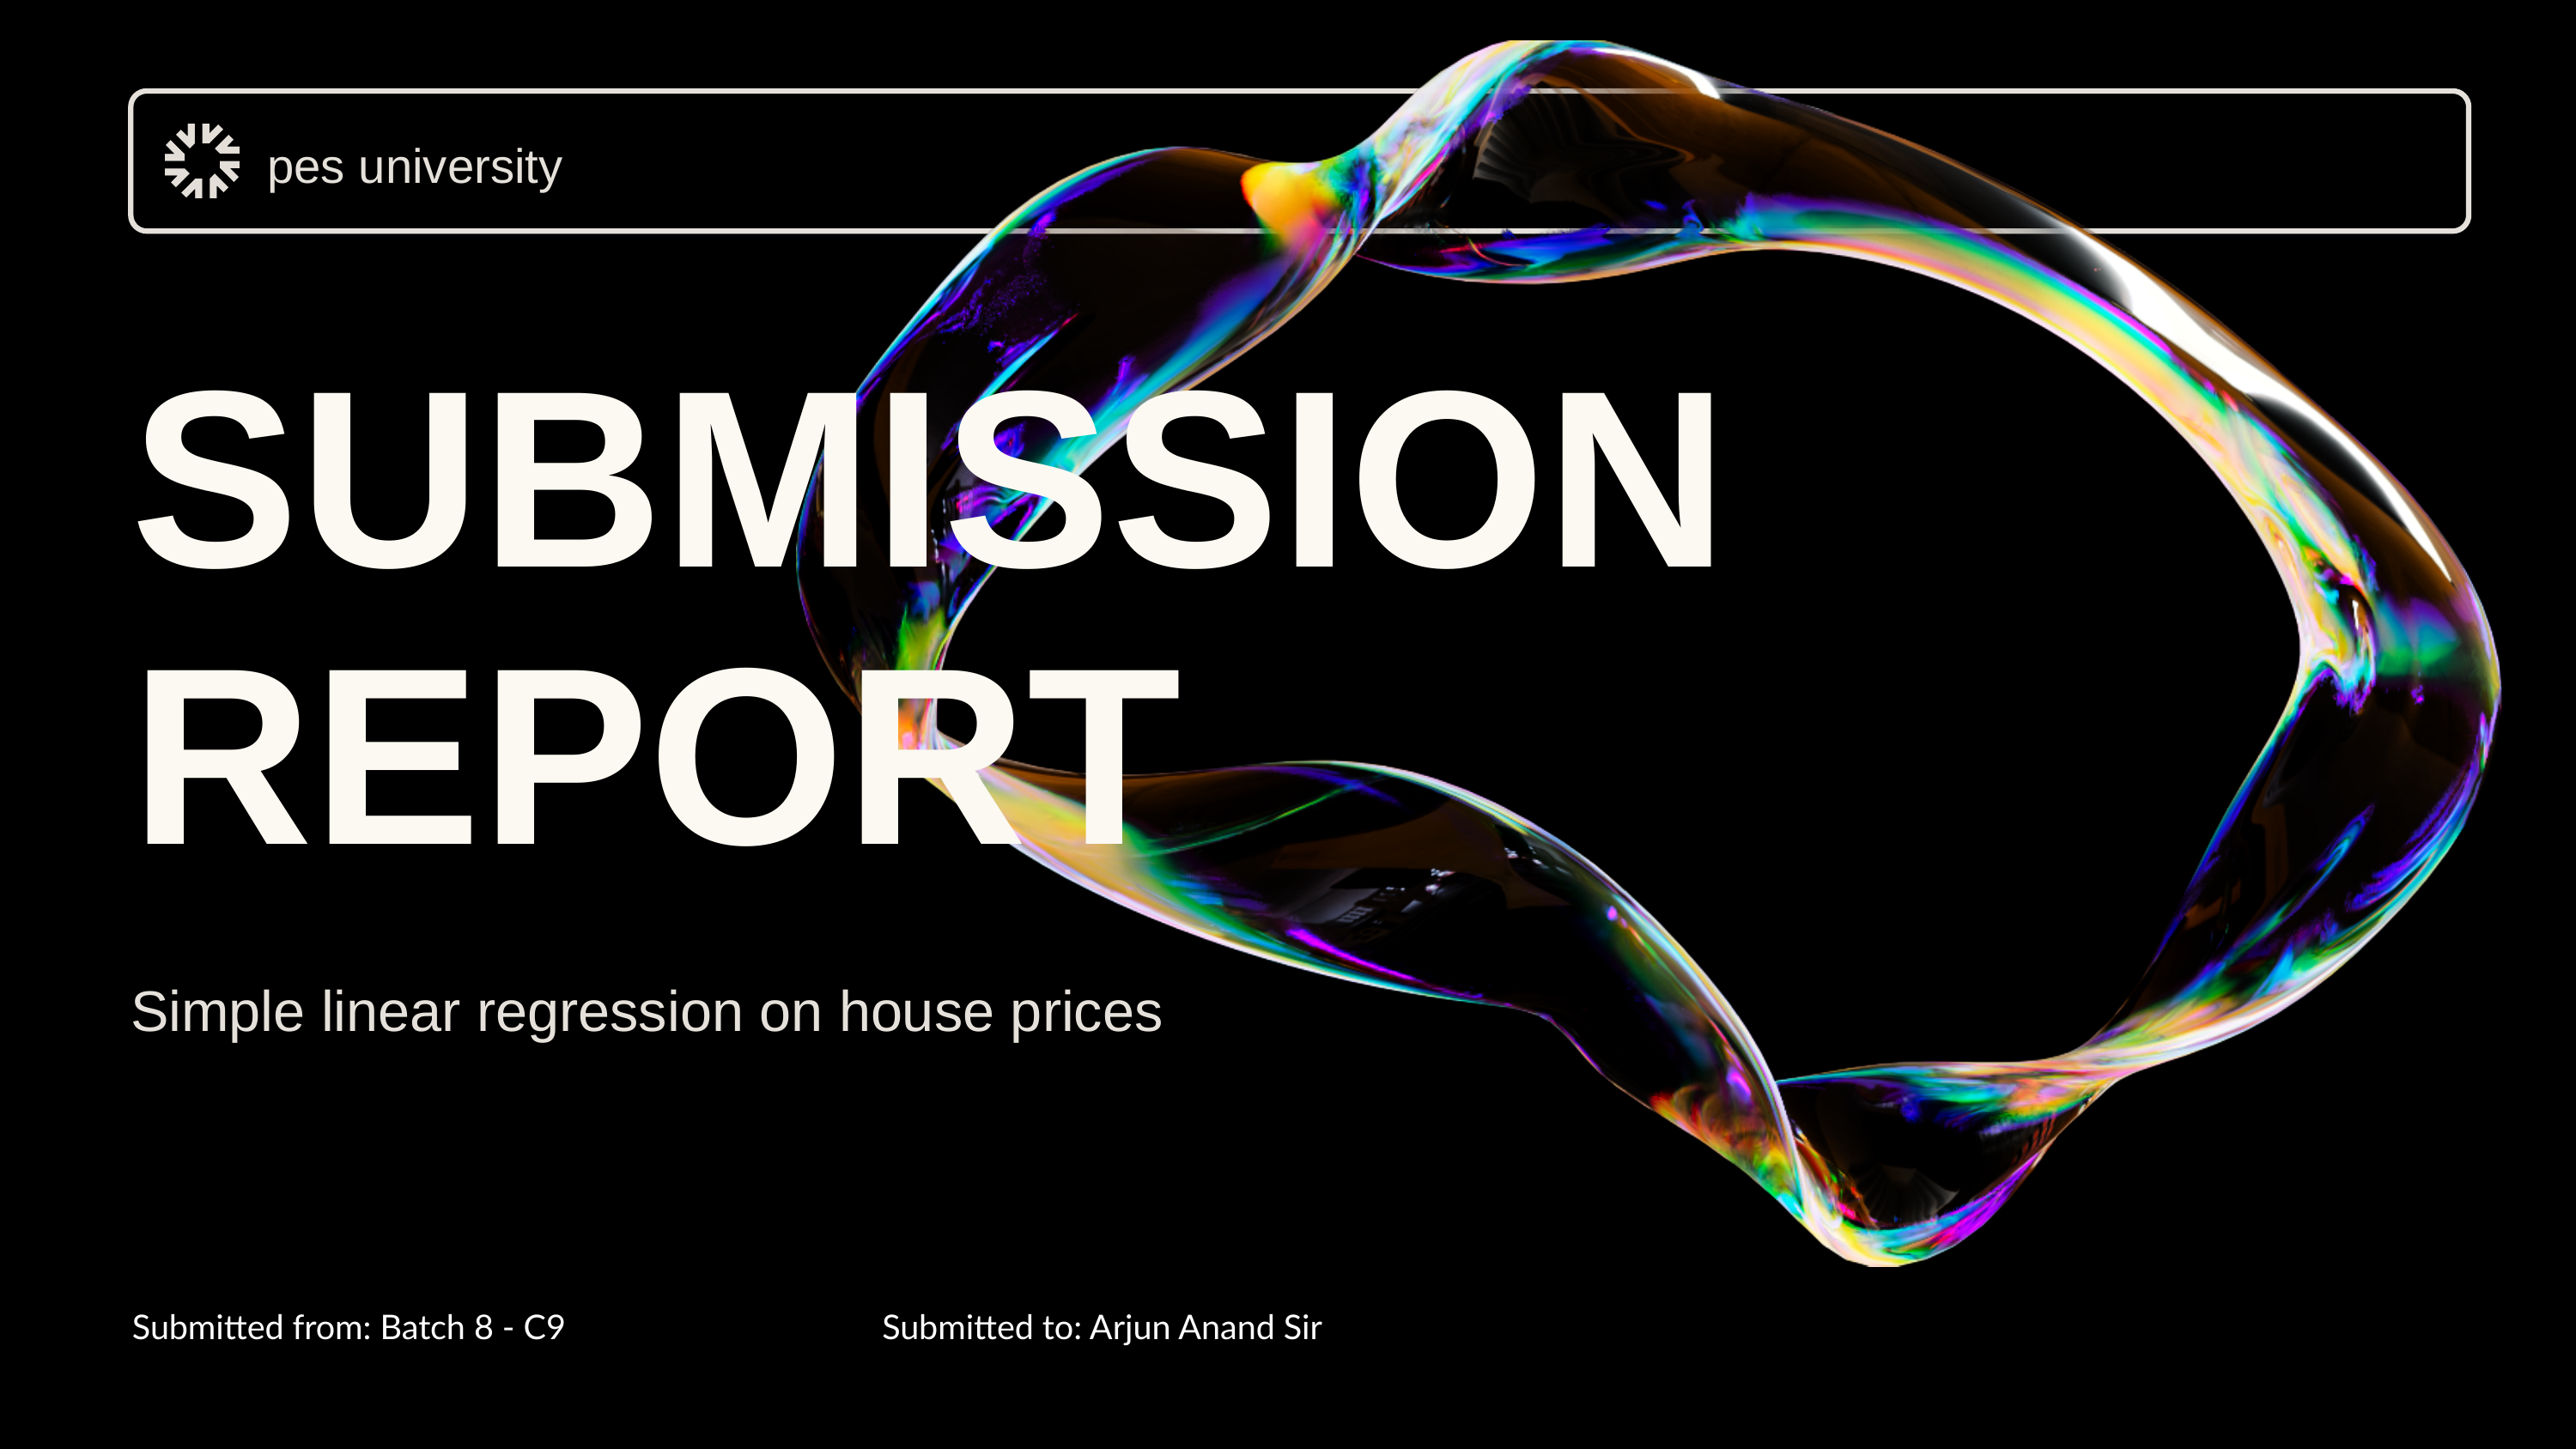

pes university
SUBMISSION REPORT
Simple linear regression on house prices
Submitted from: Batch 8 - C9
Submitted to: Arjun Anand Sir